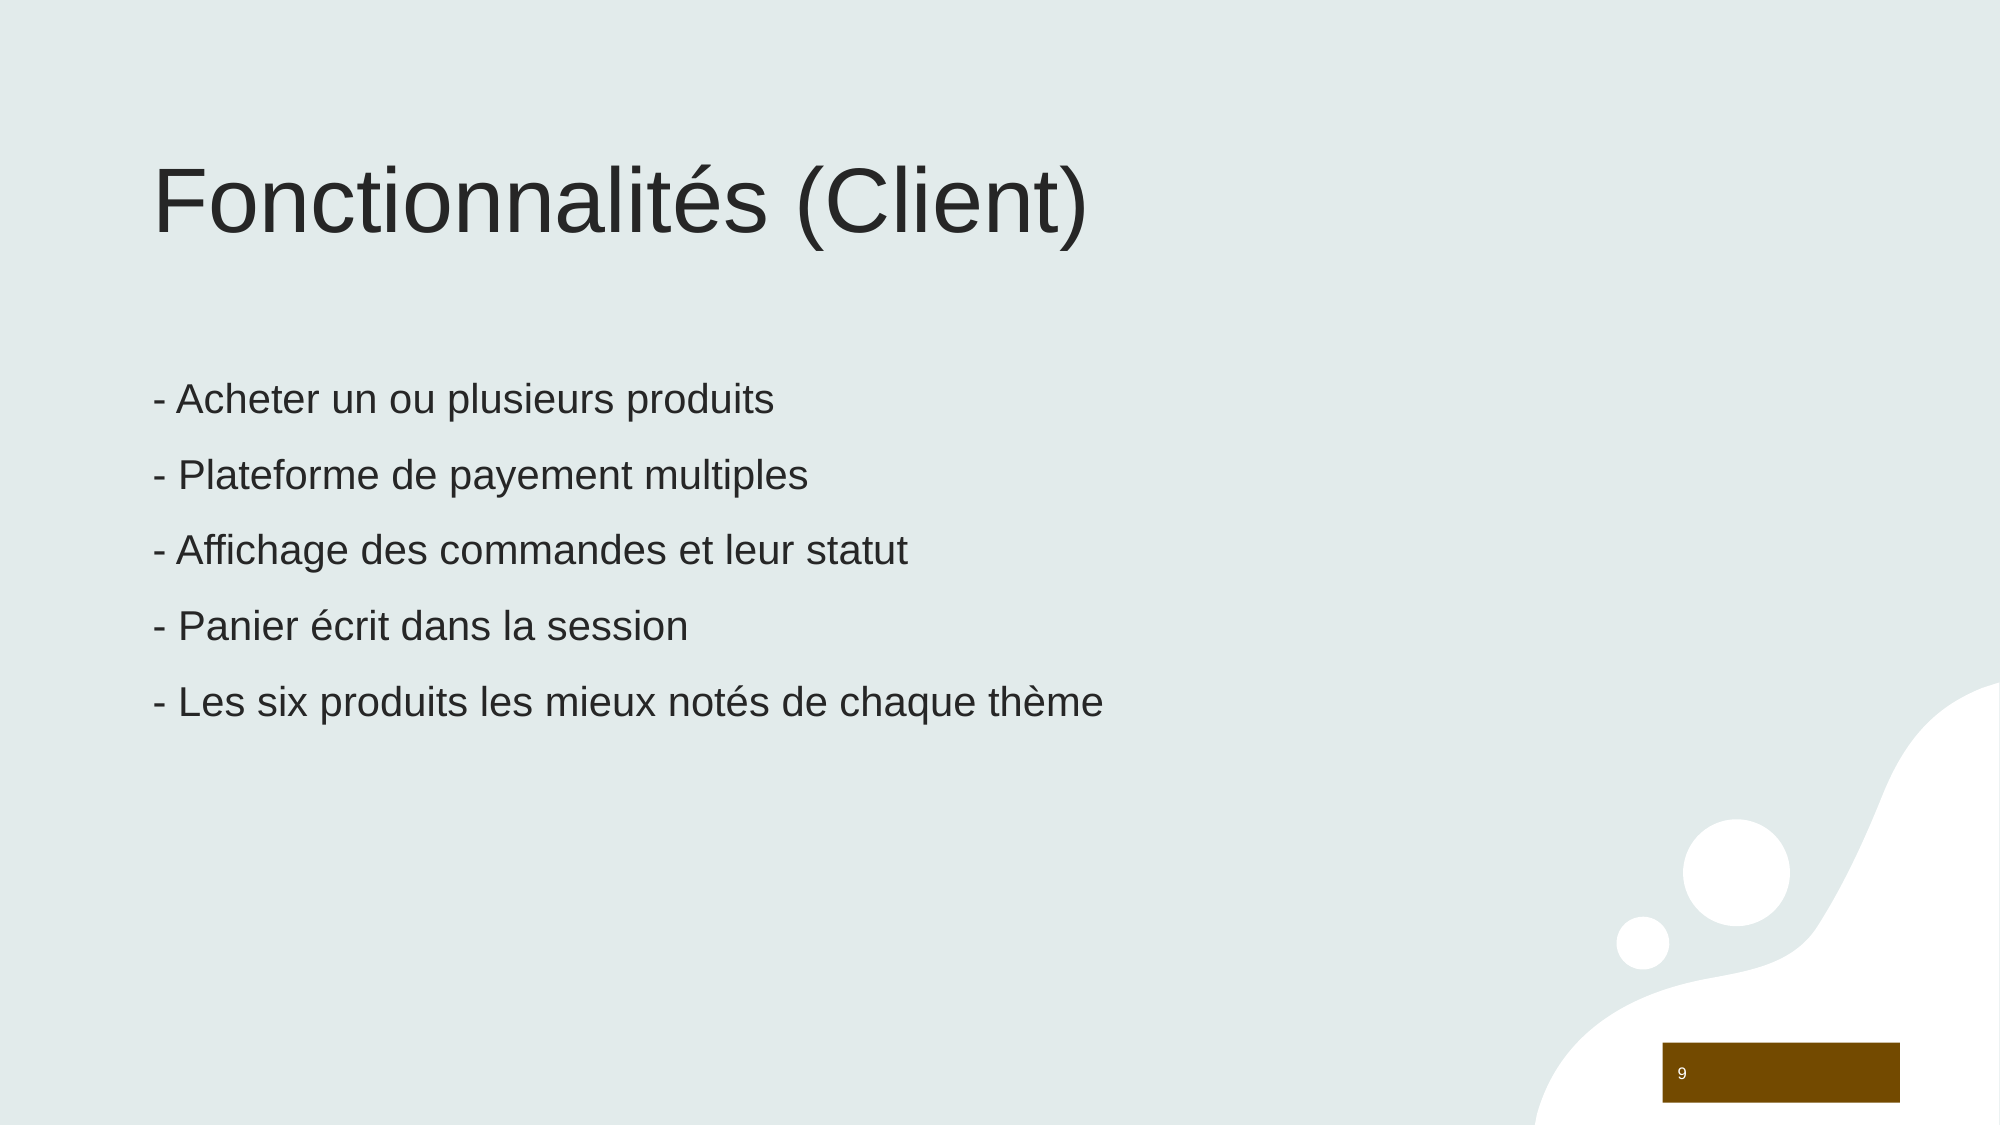

# Fonctionnalités (Client)
- Acheter un ou plusieurs produits
- Plateforme de payement multiples
- Affichage des commandes et leur statut
- Panier écrit dans la session
- Les six produits les mieux notés de chaque thème

9